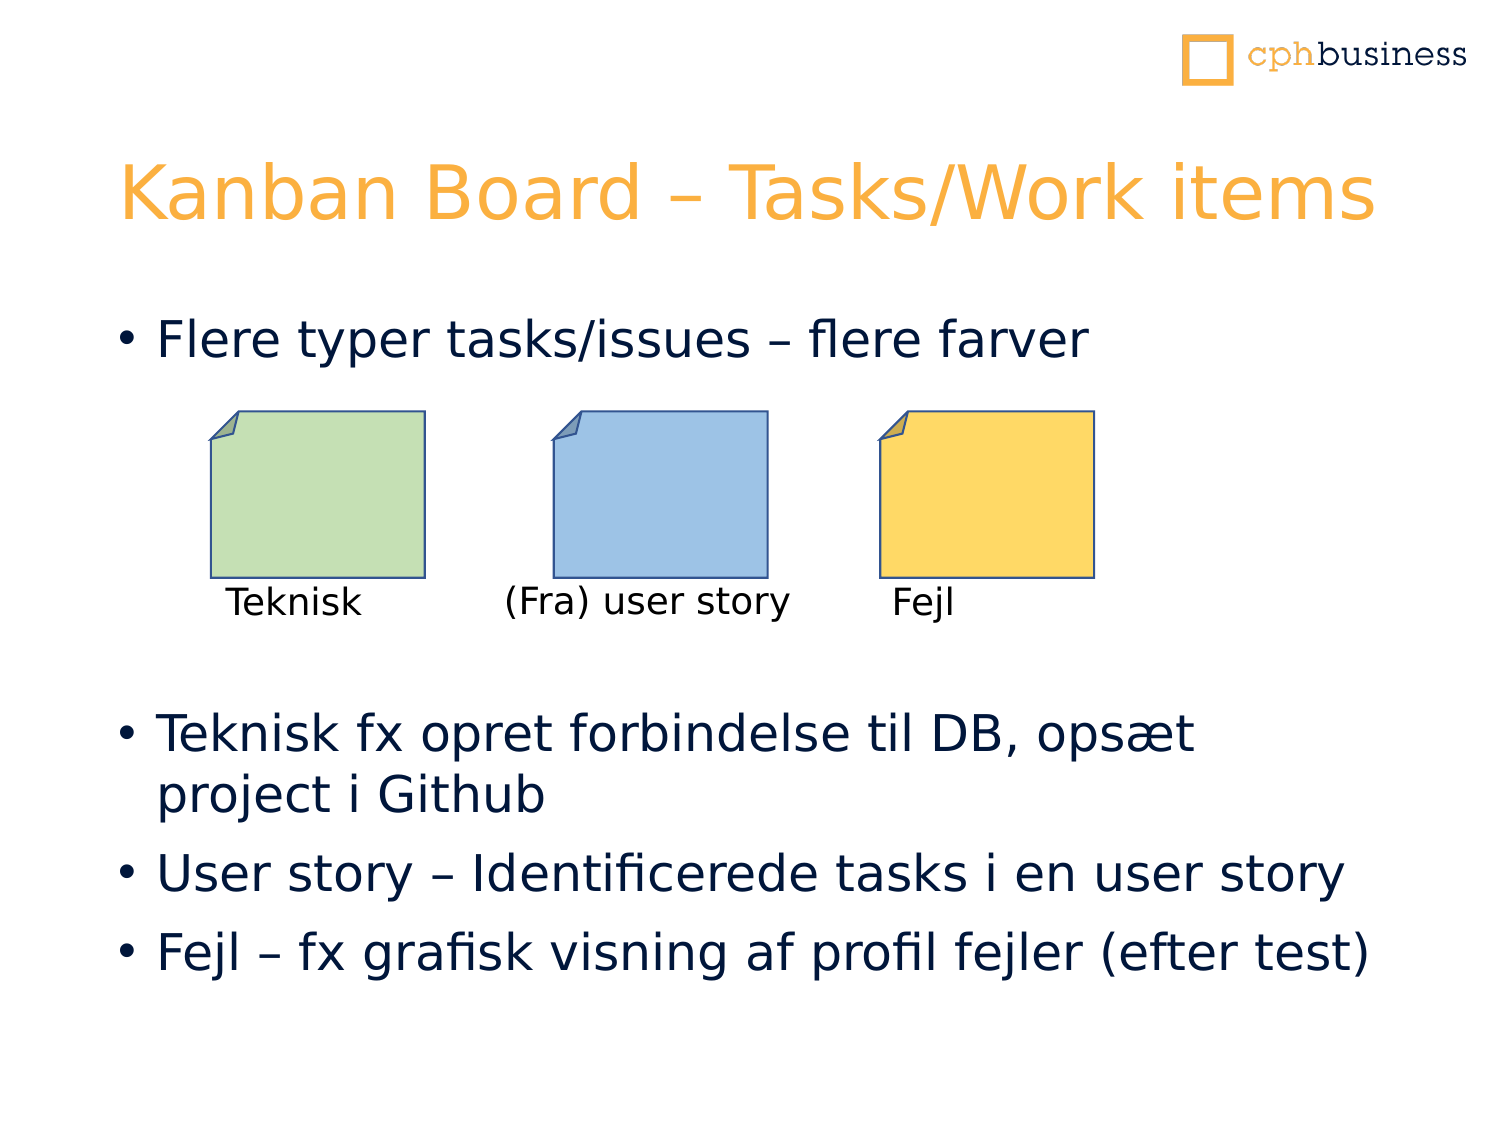

# Kanban Board – Tasks/Work items
Flere typer tasks/issues – flere farver

Teknisk fx opret forbindelse til DB, opsæt project i Github
User story – Identificerede tasks i en user story
Fejl – fx grafisk visning af profil fejler (efter test)

(Fra) user story
Teknisk
Fejl